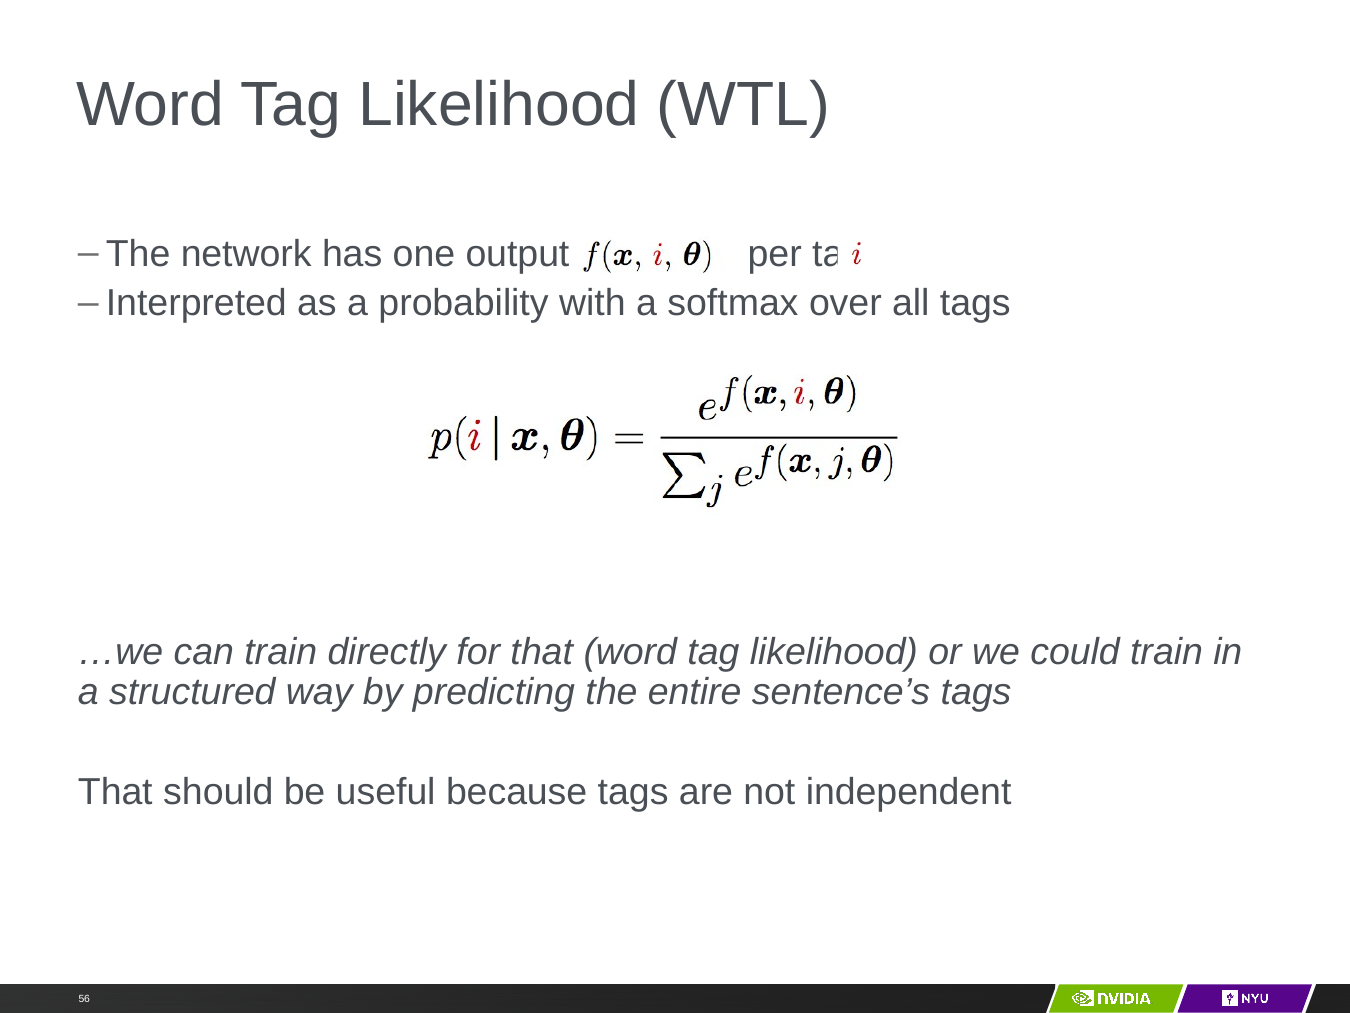

# Word Tag Likelihood (WTL)
The network has one output	    per tag
Interpreted as a probability with a softmax over all tags

…we can train directly for that (word tag likelihood) or we could train in a structured way by predicting the entire sentence’s tags

That should be useful because tags are not independent